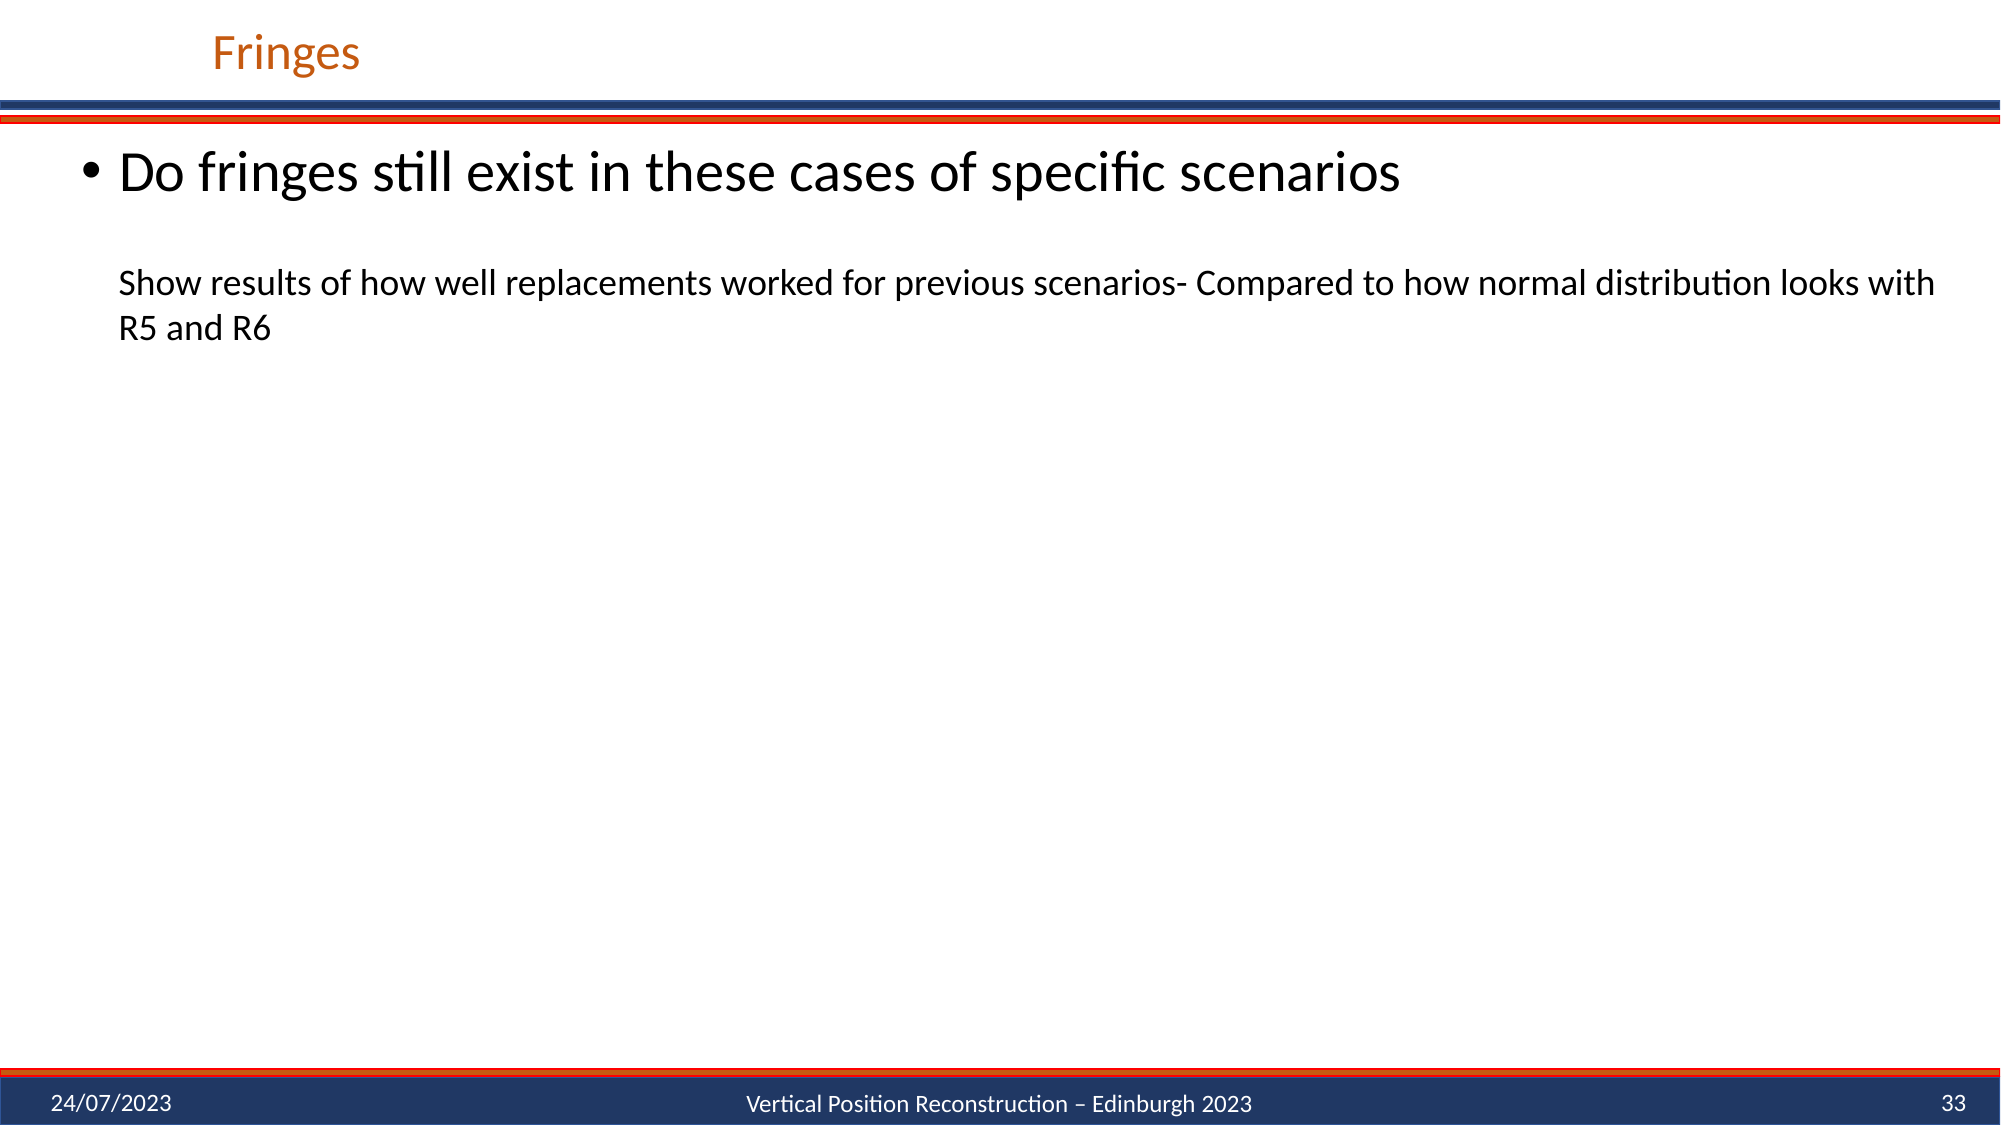

# Fringes
Do fringes still exist in these cases of specific scenarios
Show results of how well replacements worked for previous scenarios- Compared to how normal distribution looks with
R5 and R6
24/07/2023
33
Vertical Position Reconstruction – Edinburgh 2023